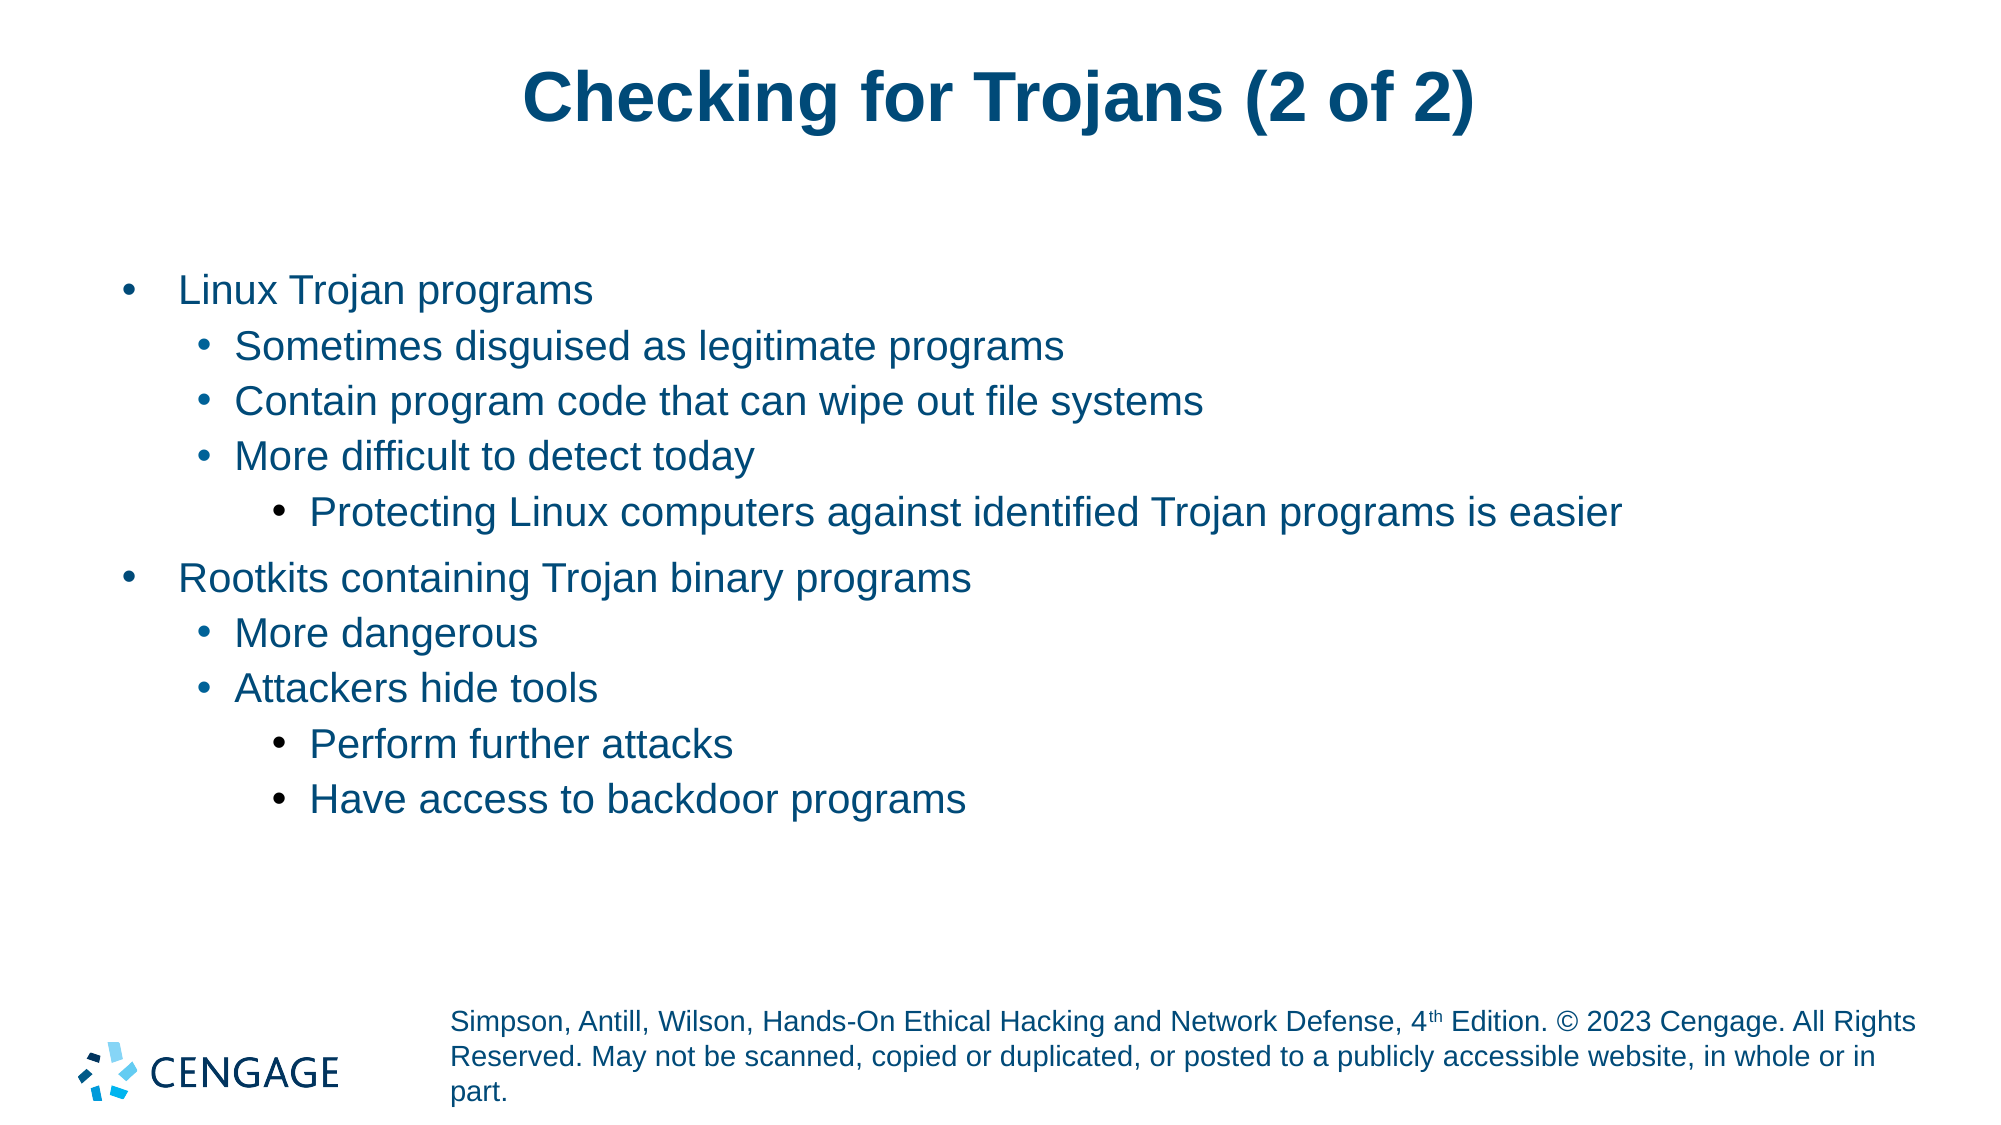

# Checking for Trojans (2 of 2)
Linux Trojan programs
Sometimes disguised as legitimate programs
Contain program code that can wipe out file systems
More difficult to detect today
Protecting Linux computers against identified Trojan programs is easier
Rootkits containing Trojan binary programs
More dangerous
Attackers hide tools
Perform further attacks
Have access to backdoor programs